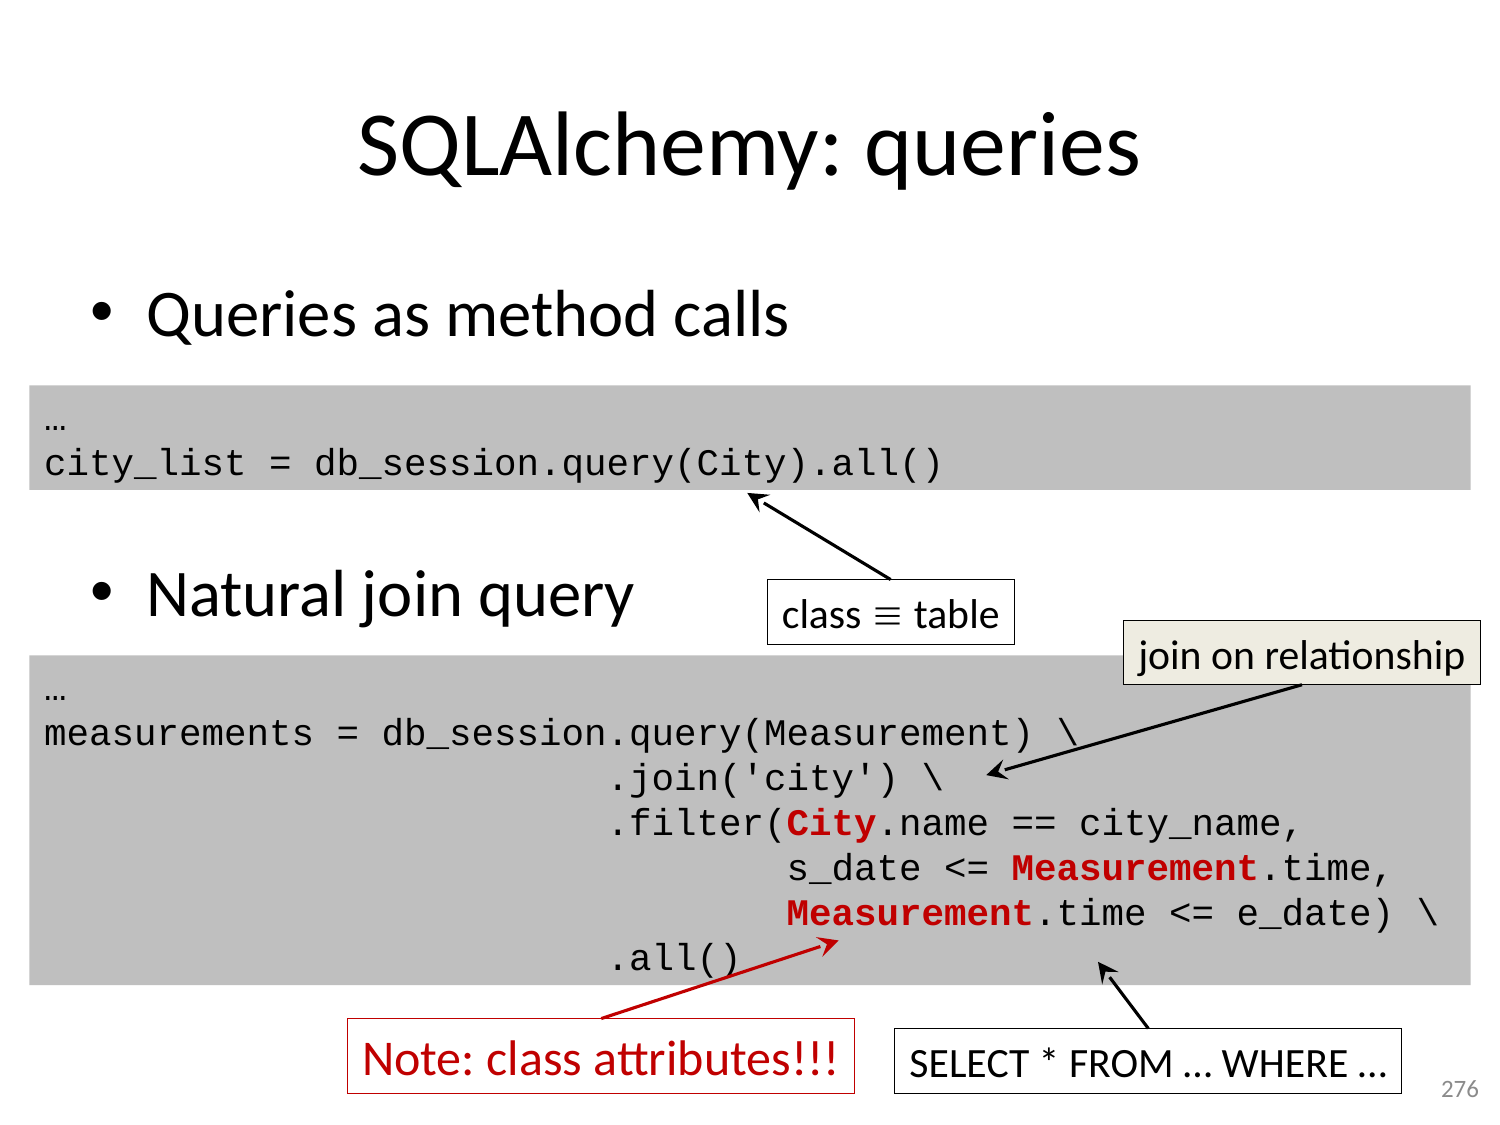

# SQLAlchemy: queries
Queries as method calls

Natural join query
…
city_list = db_session.query(City).all()
class ≡ table
join on relationship
…
measurements = db_session.query(Measurement) \
                         .join('city') \
                         .filter(City.name == city_name,
                                 s_date <= Measurement.time,
                                 Measurement.time <= e_date) \
                         .all()
Note: class attributes!!!
SELECT * FROM … WHERE …
276